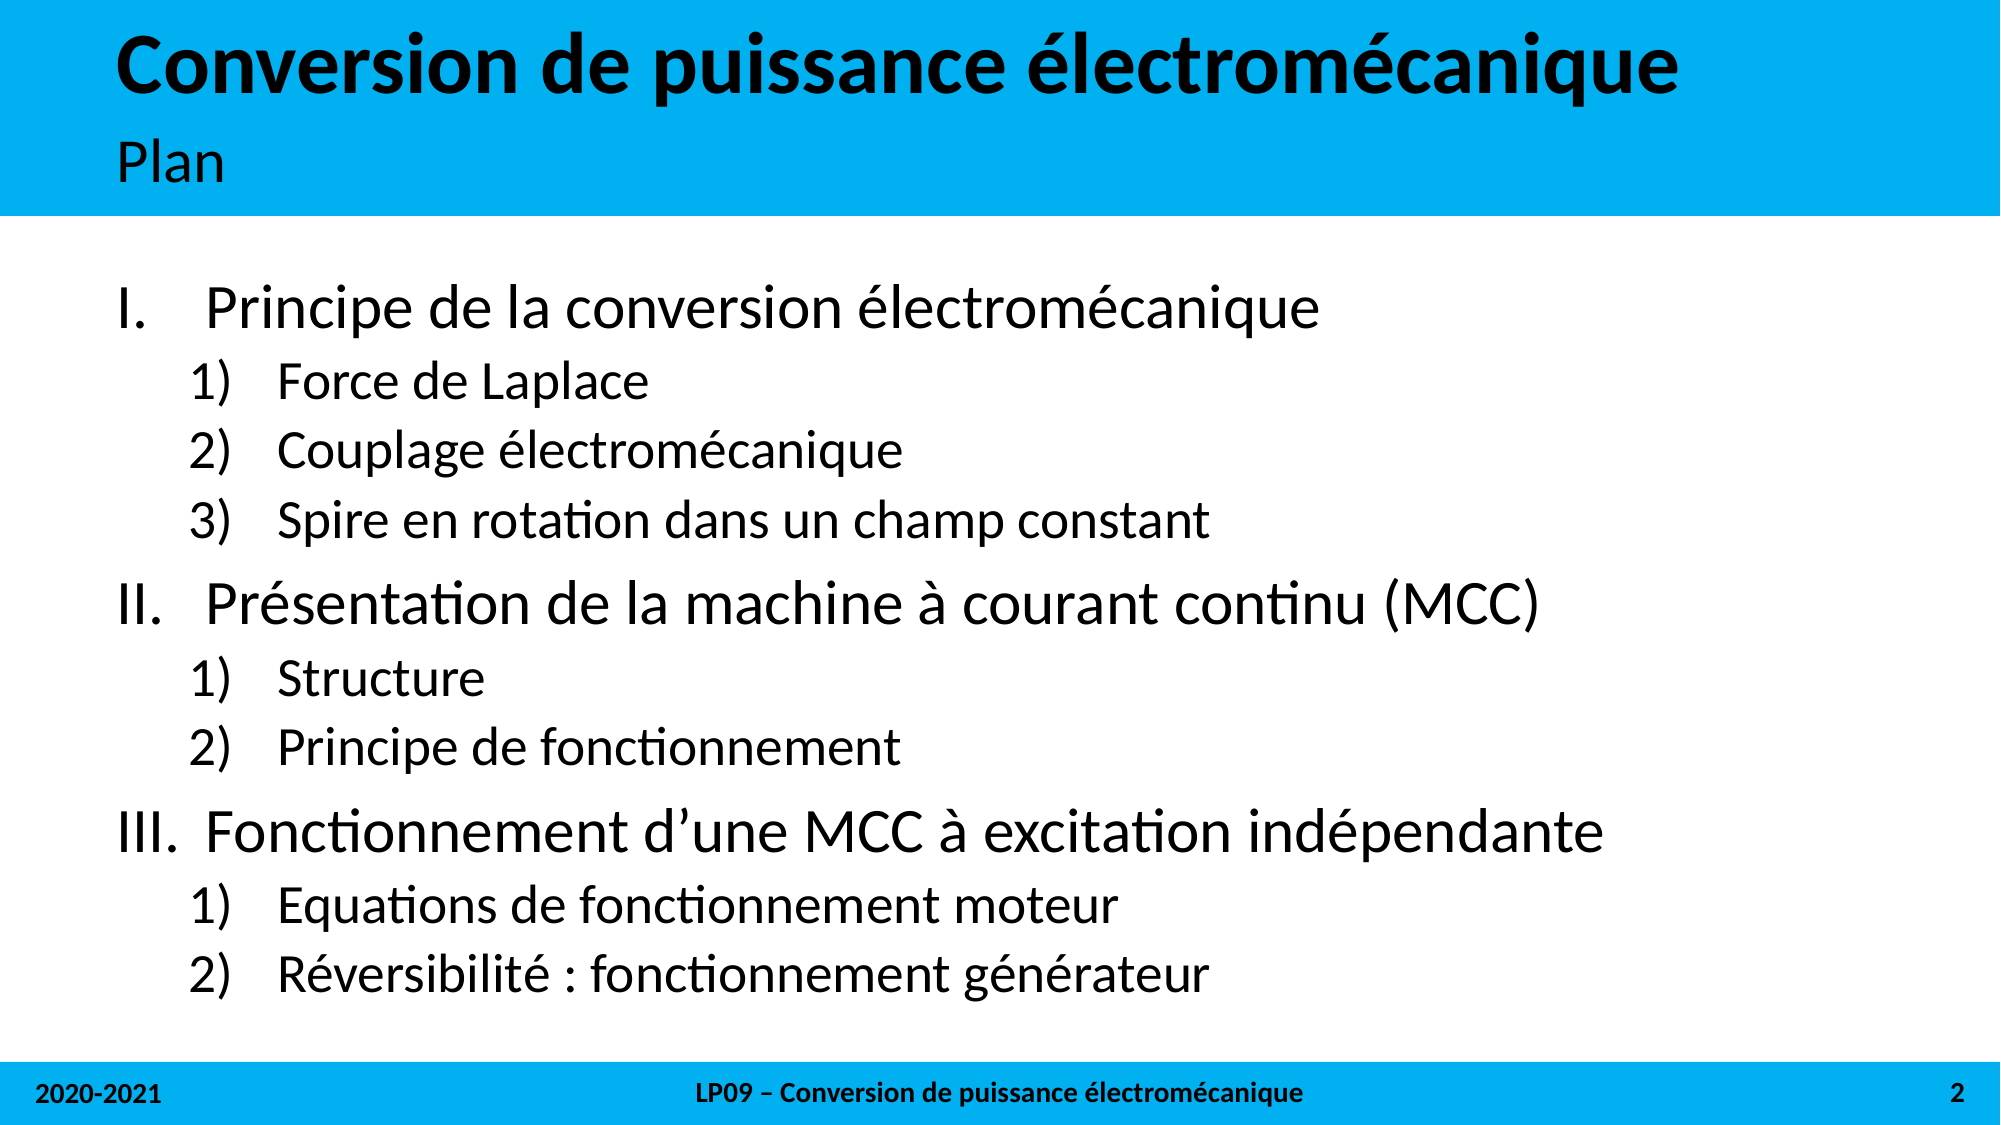

# Conversion de puissance électromécanique
Plan
Principe de la conversion électromécanique
Force de Laplace
Couplage électromécanique
Spire en rotation dans un champ constant
Présentation de la machine à courant continu (MCC)
Structure
Principe de fonctionnement
Fonctionnement d’une MCC à excitation indépendante
Equations de fonctionnement moteur
Réversibilité : fonctionnement générateur
LP09 – Conversion de puissance électromécanique
2
2020-2021